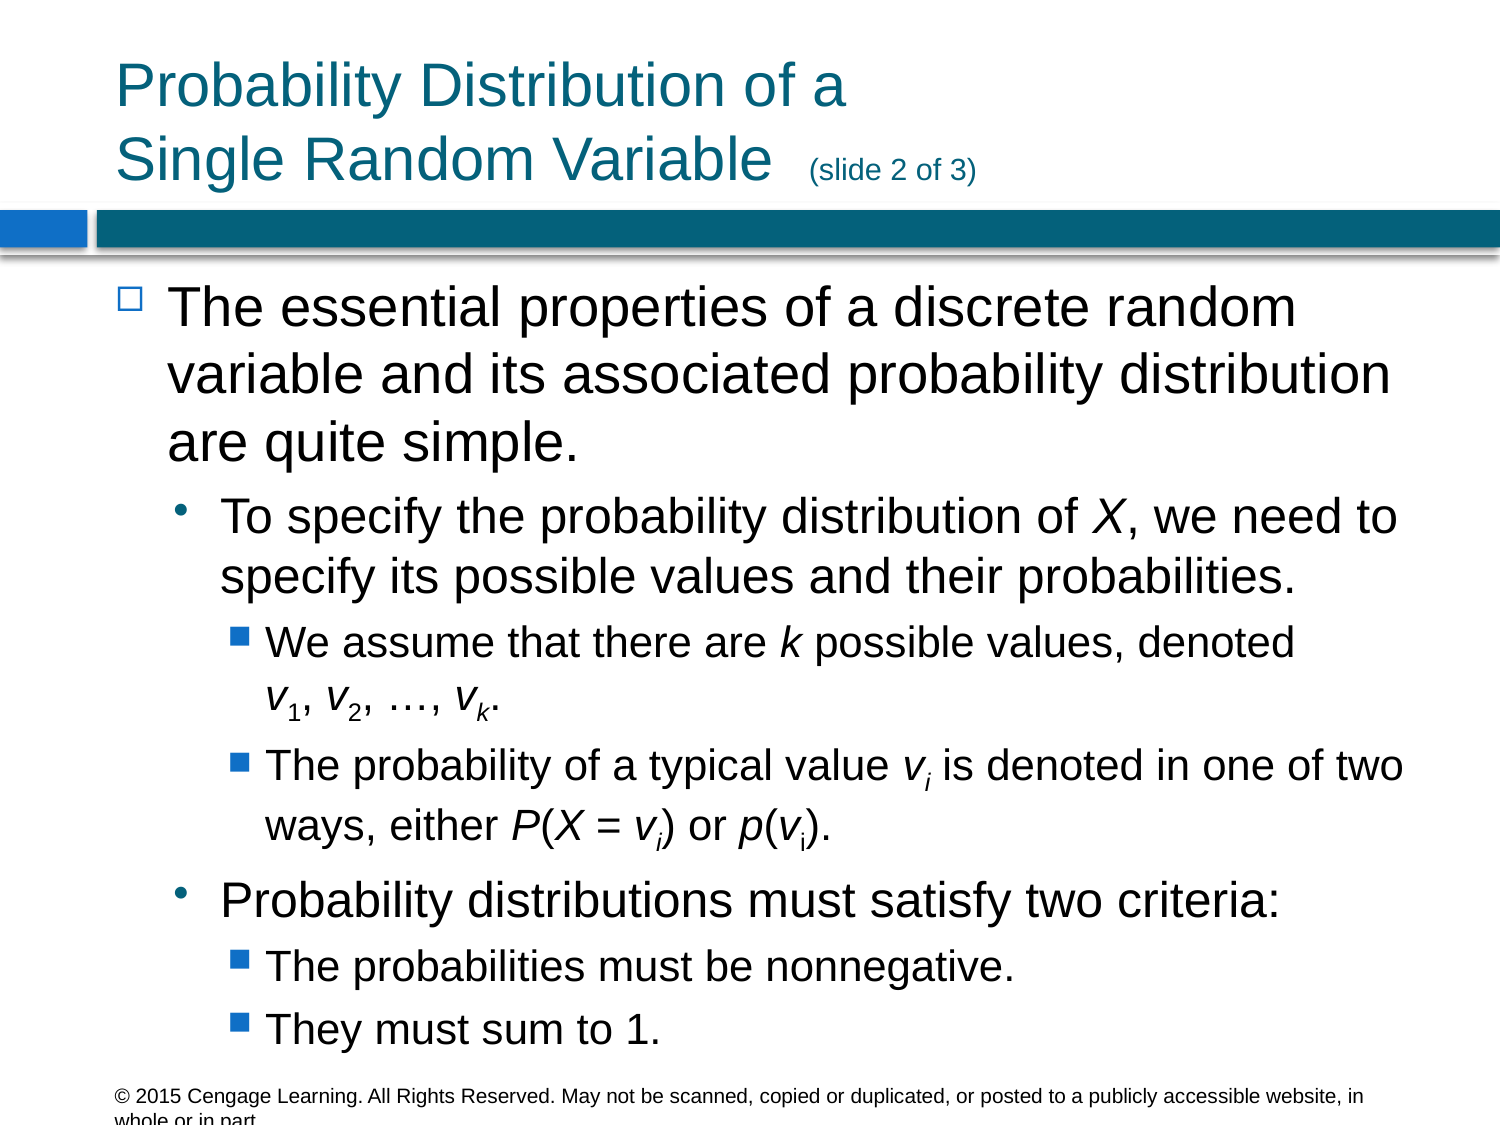

# Probability Distribution of a Single Random Variable  (slide 2 of 3)
The essential properties of a discrete random variable and its associated probability distribution are quite simple.
To specify the probability distribution of X, we need to specify its possible values and their probabilities.
We assume that there are k possible values, denoted
v1, v2, …, vk.
The probability of a typical value vi is denoted in one of two ways, either P(X = vi) or p(vi).
Probability distributions must satisfy two criteria:
The probabilities must be nonnegative.
They must sum to 1.